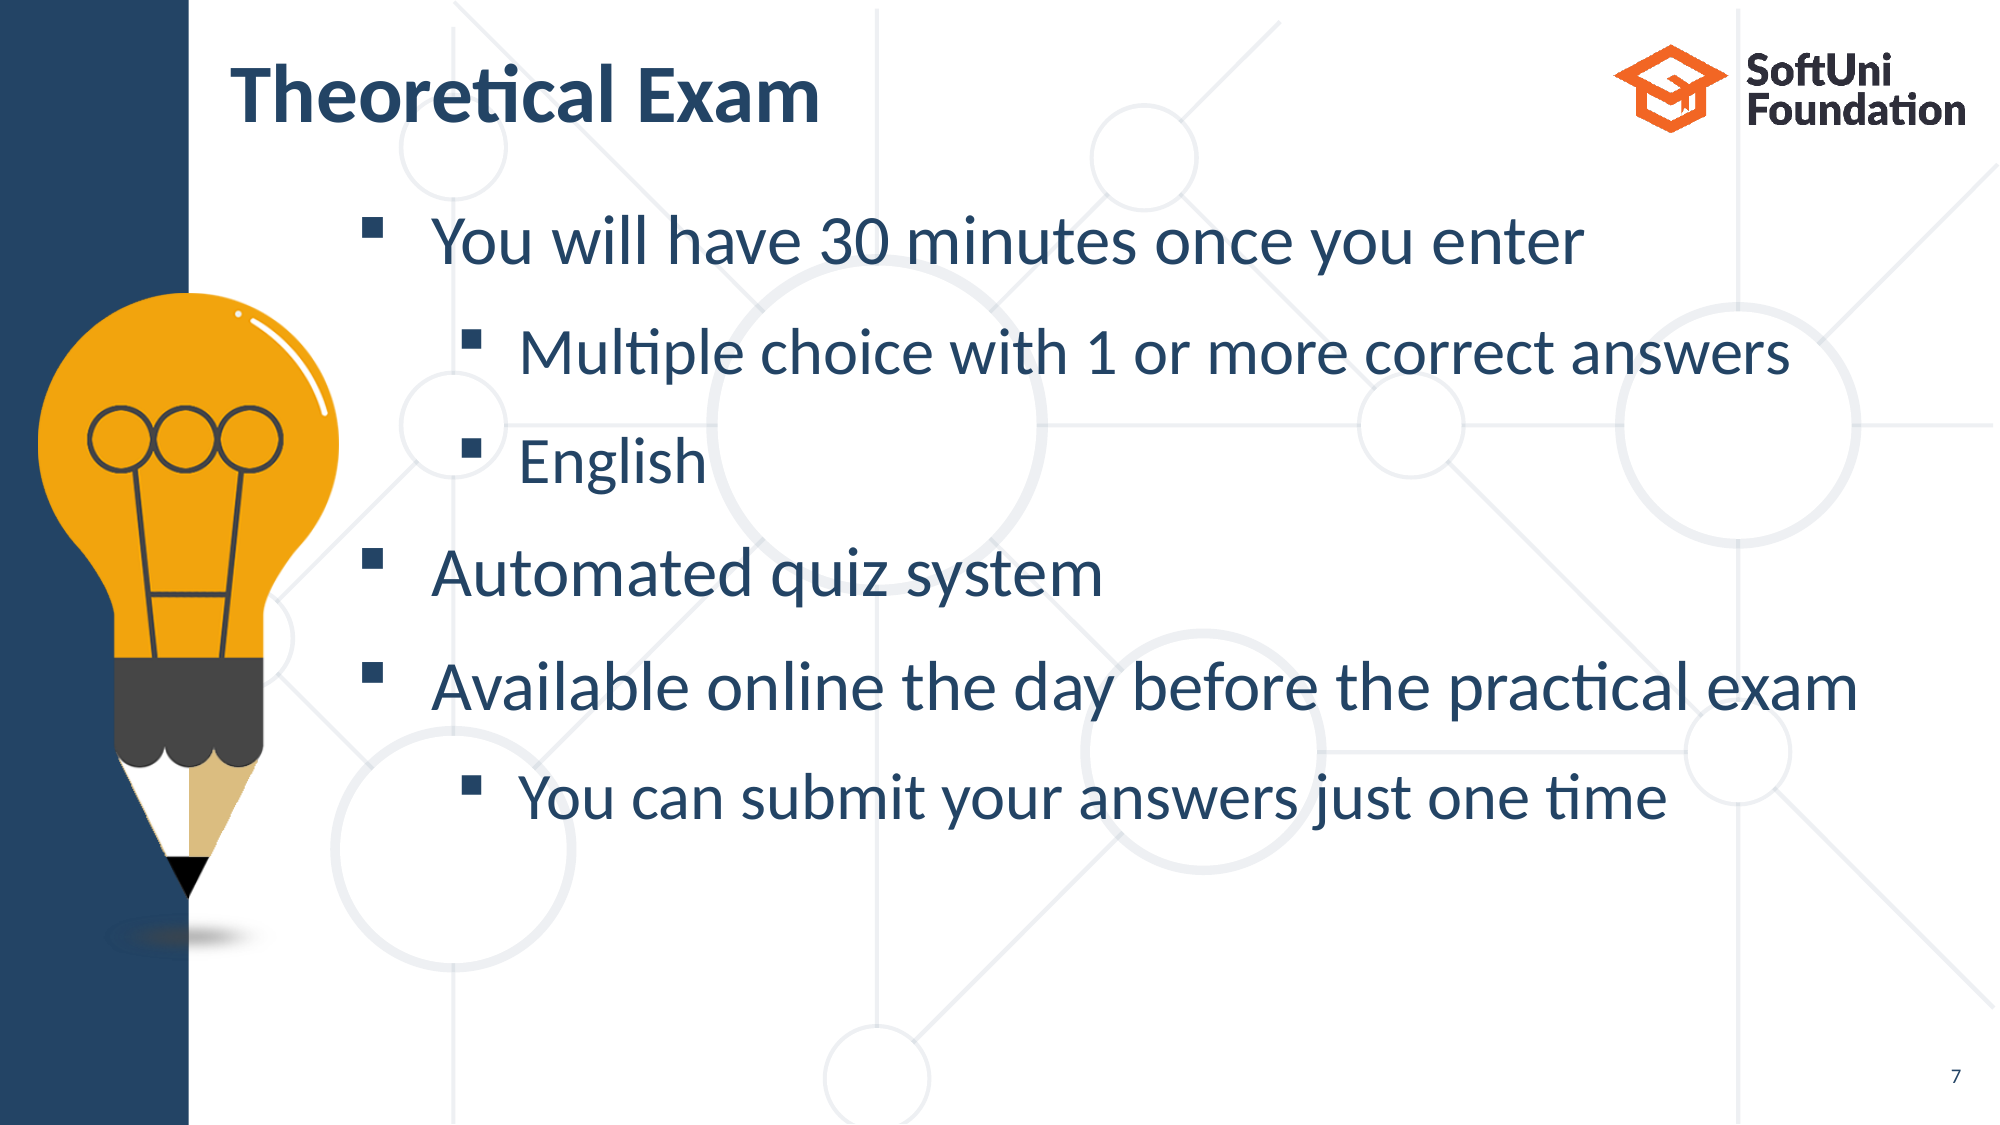

# Theoretical Exam
You will have 30 minutes once you enter
Multiple choice with 1 or more correct answers
English
Automated quiz system
Available online the day before the practical exam
You can submit your answers just one time

7